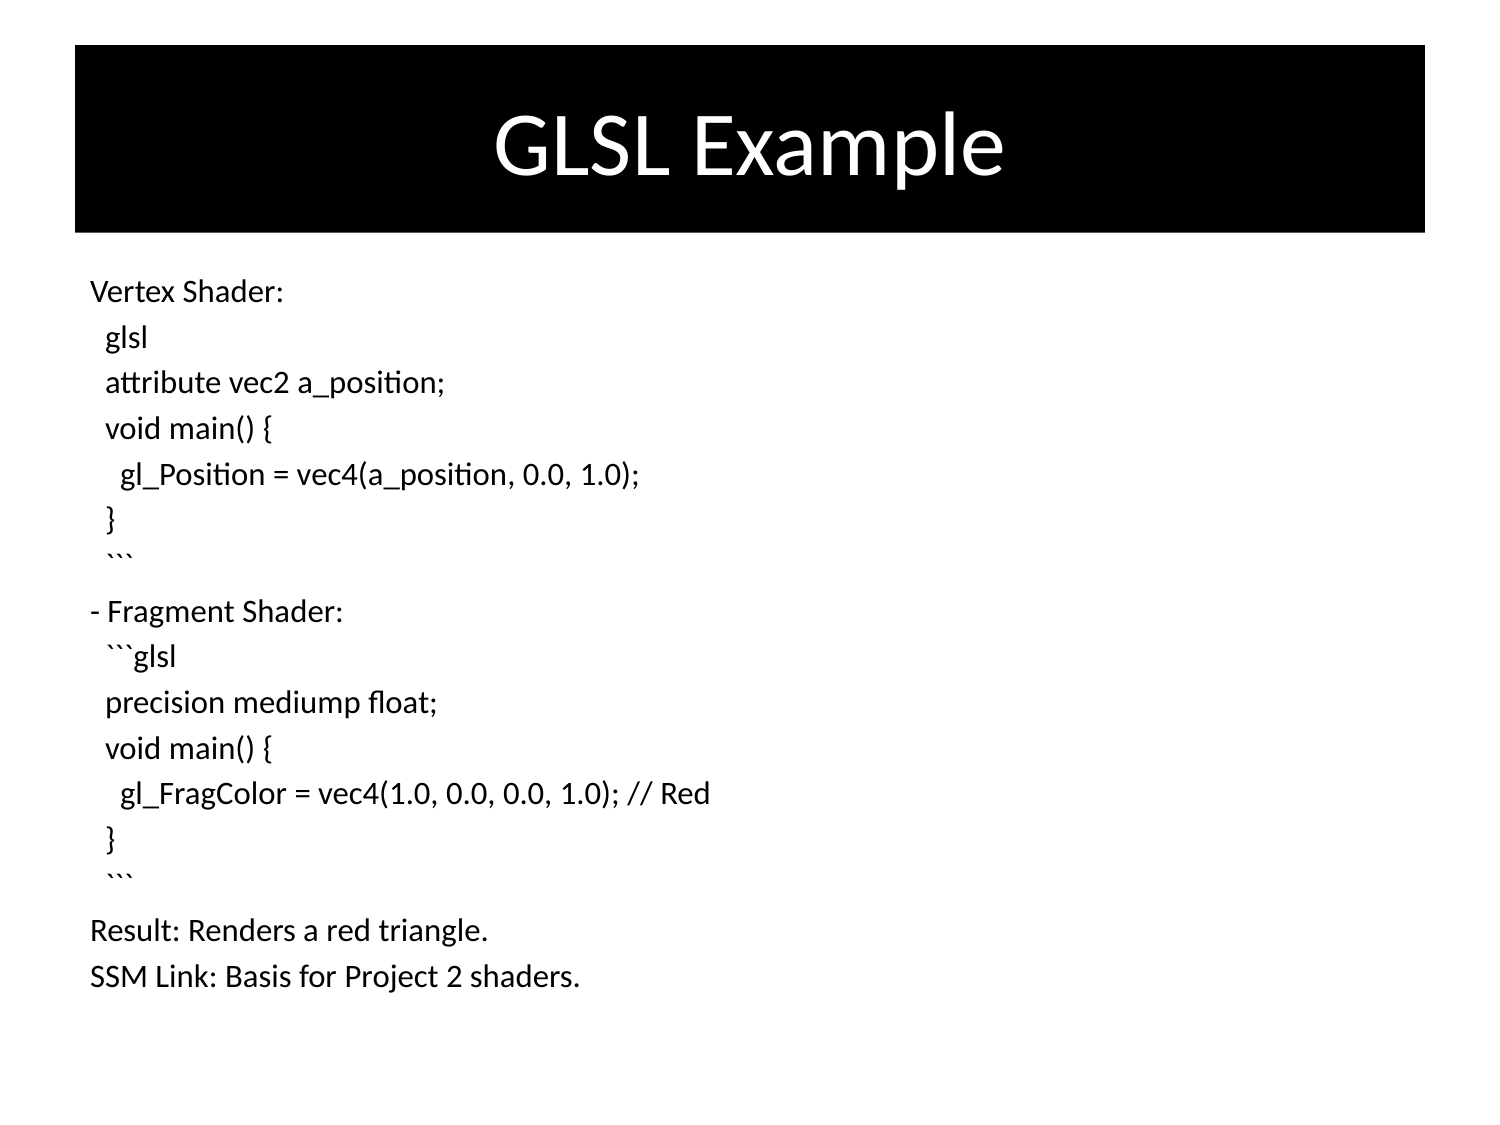

# GLSL Example
Vertex Shader:
  glsl
  attribute vec2 a_position;
  void main() {
    gl_Position = vec4(a_position, 0.0, 1.0);
  }
  ```
- Fragment Shader:
  ```glsl
  precision mediump float;
  void main() {
    gl_FragColor = vec4(1.0, 0.0, 0.0, 1.0); // Red
  }
  ```
Result: Renders a red triangle.
SSM Link: Basis for Project 2 shaders.